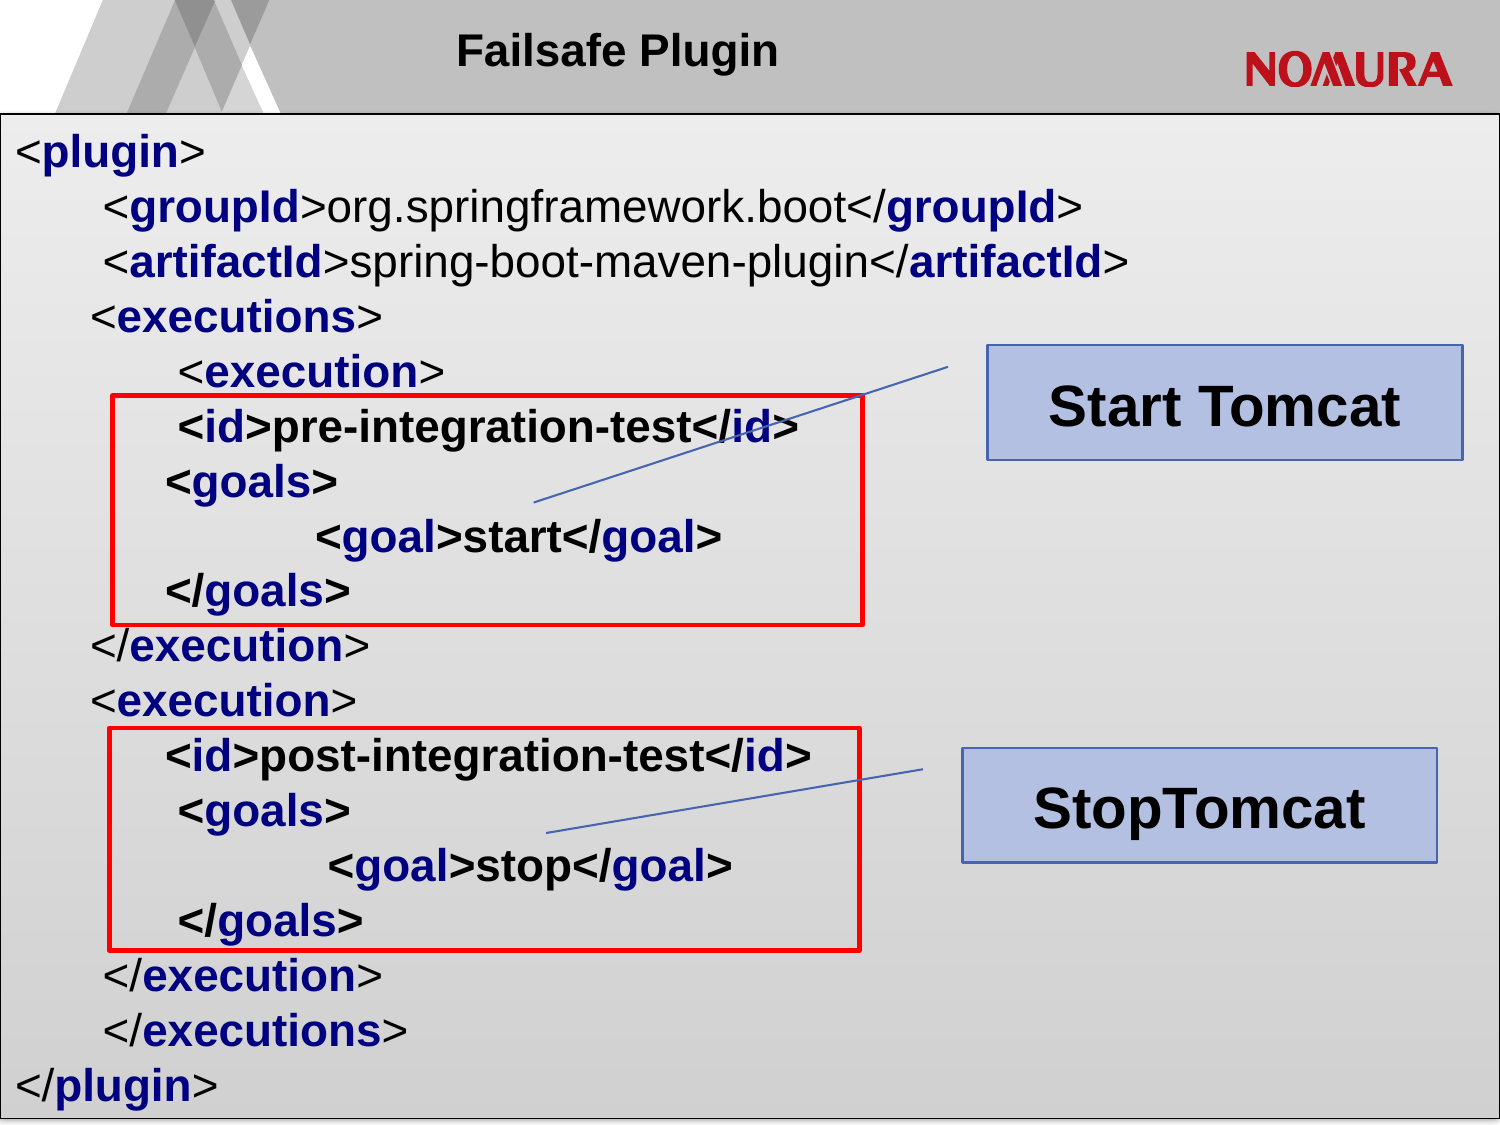

Failsafe Plugin
<plugin>
 <groupId>org.springframework.boot</groupId>
 <artifactId>spring-boot-maven-plugin</artifactId>
<executions>
 <execution>
 <id>pre-integration-test</id>
<goals>
	<goal>start</goal>
</goals>
</execution>
<execution>
<id>post-integration-test</id>
 <goals>
	 <goal>stop</goal>
 </goals>
 </execution>
 </executions>
</plugin>
Start Tomcat

StopTomcat